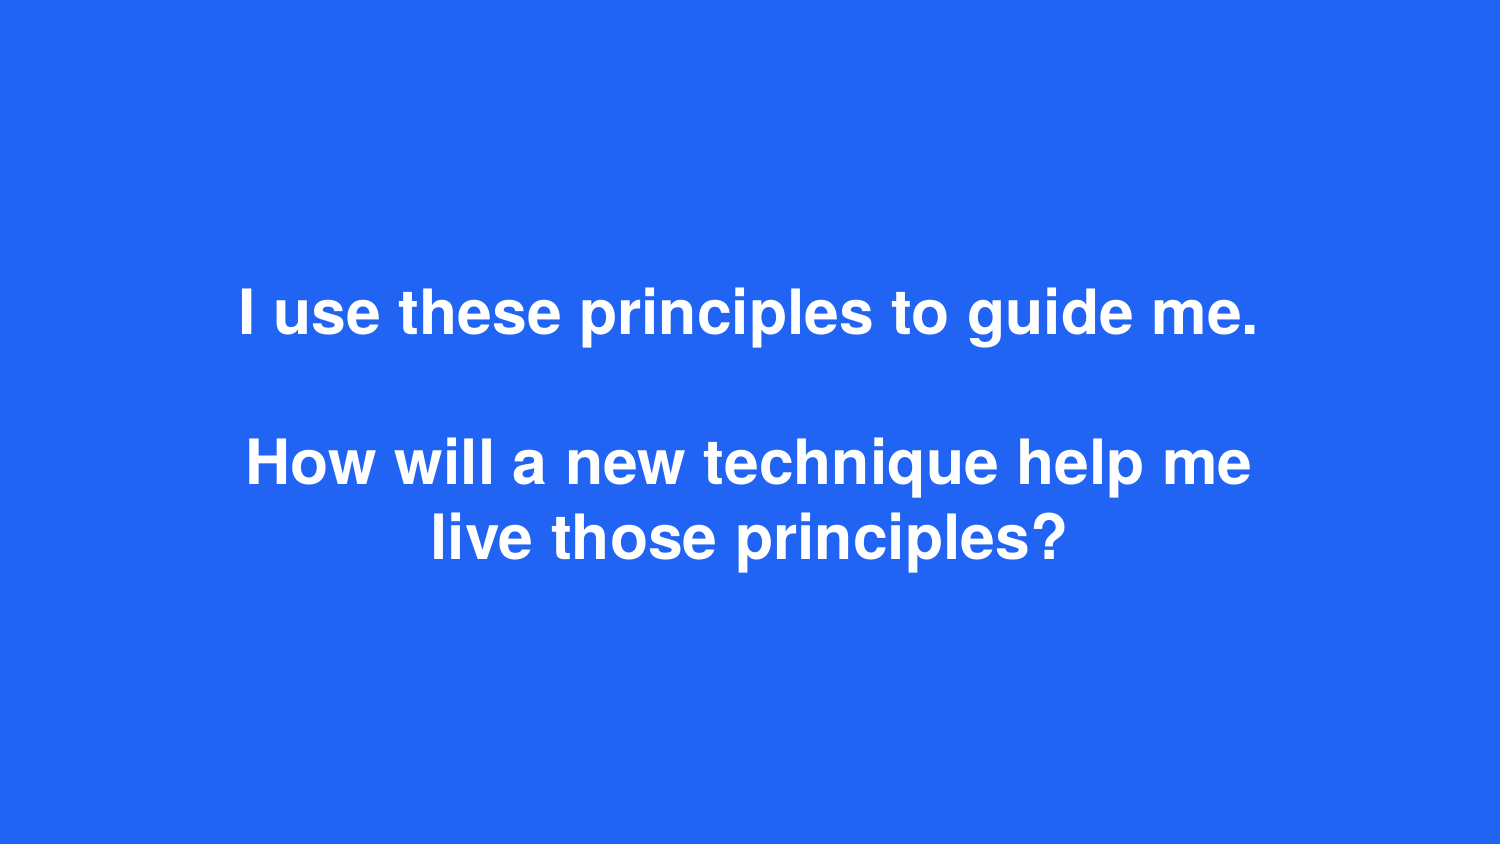

I use these principles to guide me.

How will a new technique help me
live those principles?